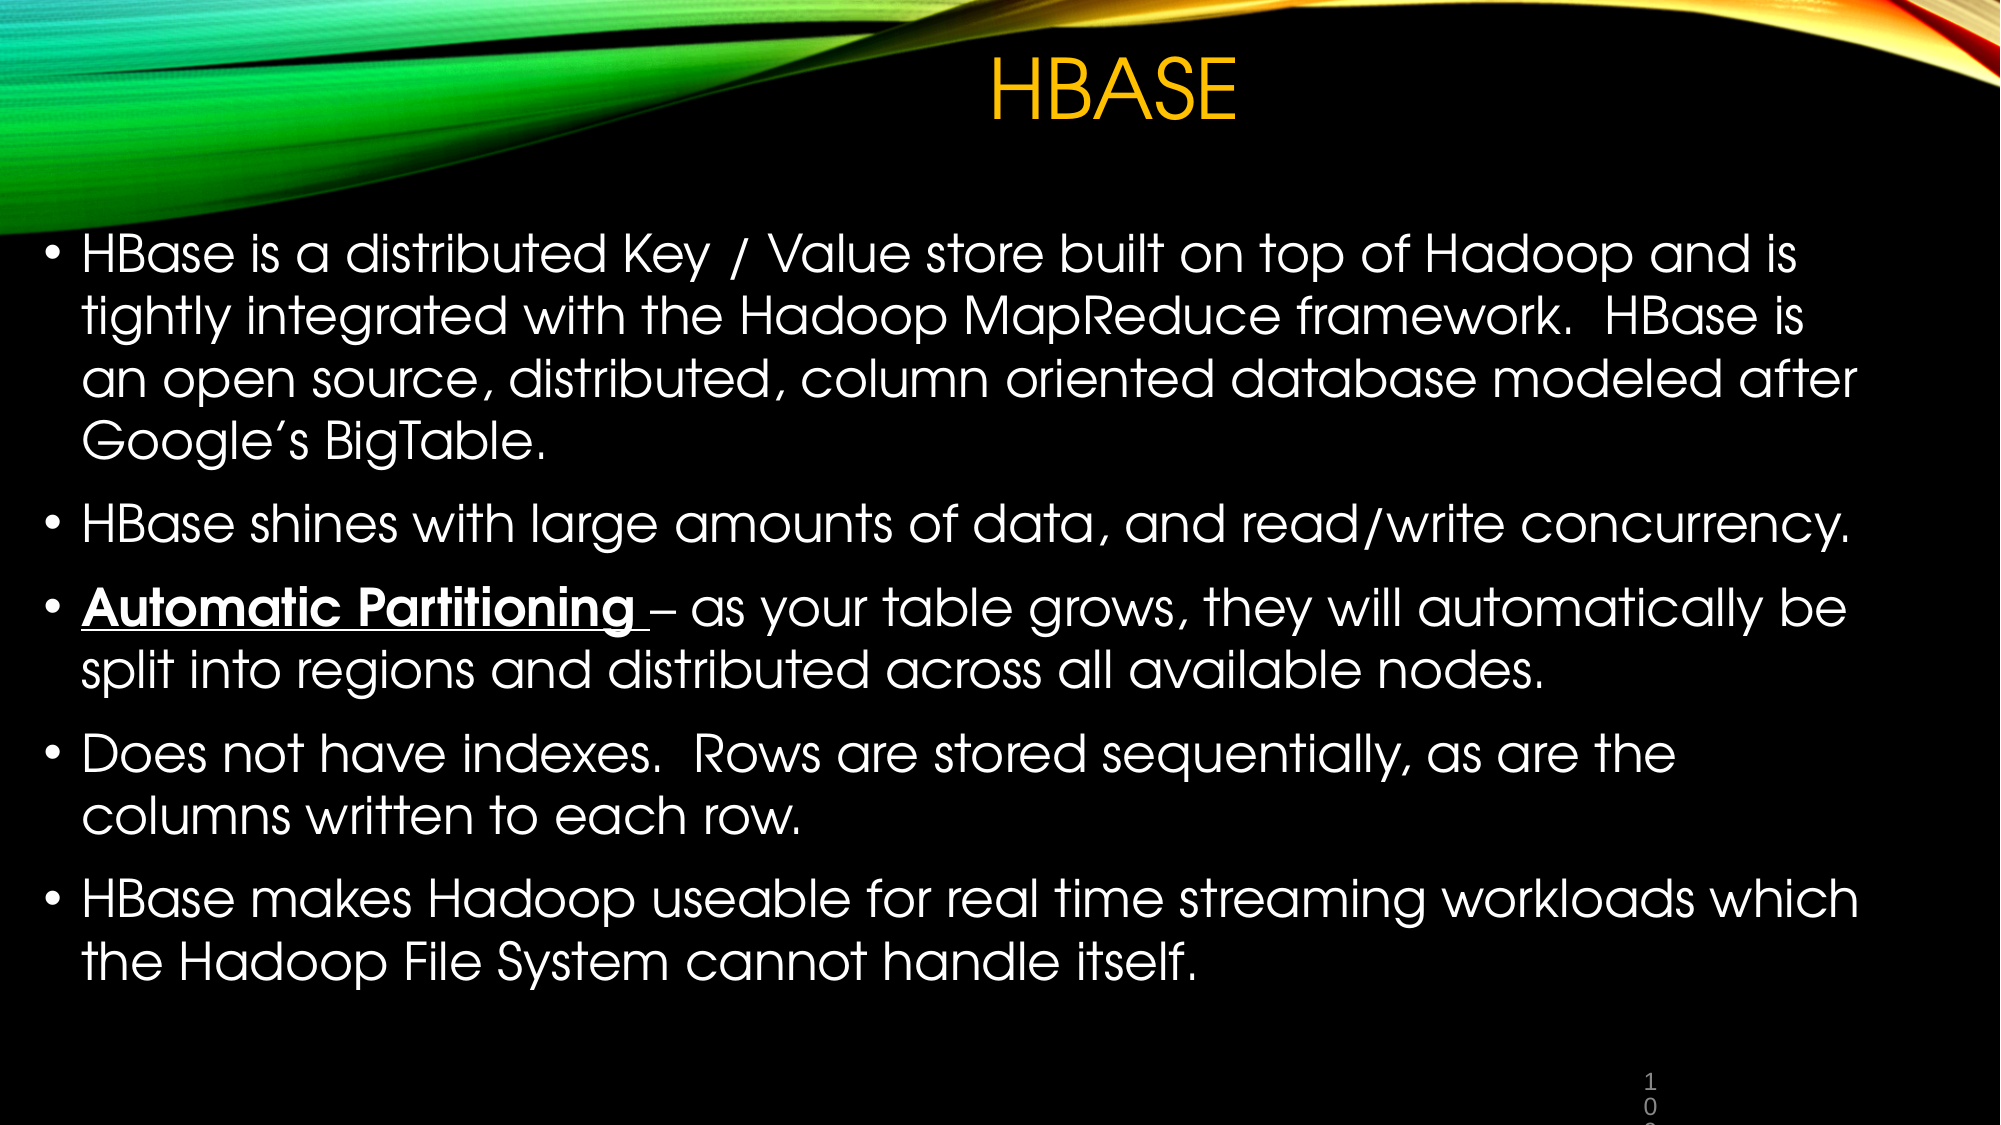

# HBASE
HBase is a distributed Key / Value store built on top of Hadoop and is tightly integrated with the Hadoop MapReduce framework.  HBase is an open source, distributed, column oriented database modeled after Google’s BigTable.
HBase shines with large amounts of data, and read/write concurrency.
Automatic Partitioning – as your table grows, they will automatically be split into regions and distributed across all available nodes.
Does not have indexes.  Rows are stored sequentially, as are the columns written to each row.
HBase makes Hadoop useable for real time streaming workloads which the Hadoop File System cannot handle itself.

109